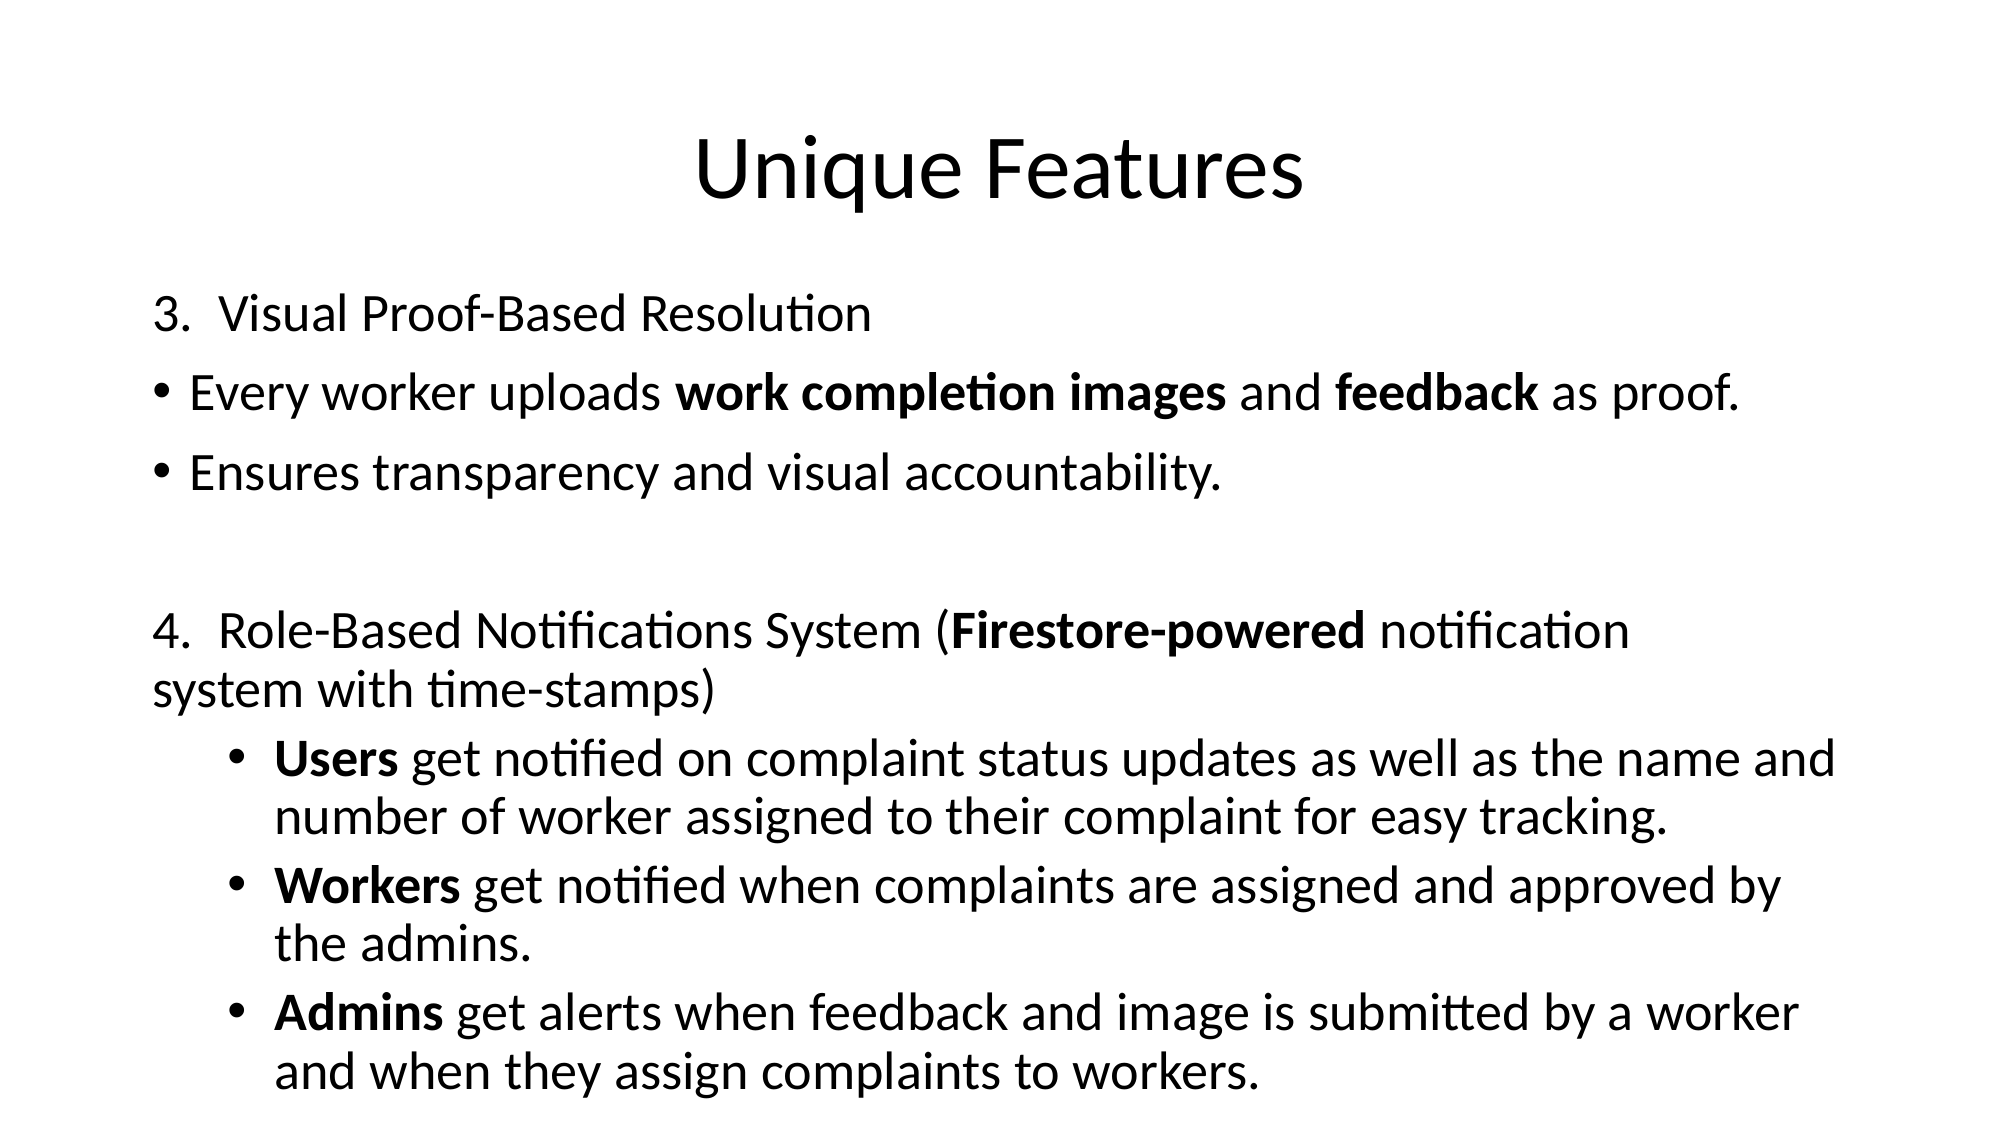

# Unique Features
3.  Visual Proof-Based Resolution
Every worker uploads work completion images and feedback as proof.
Ensures transparency and visual accountability.

4.  Role-Based Notifications System (Firestore-powered notification system with time-stamps)
Users get notified on complaint status updates as well as the name and number of worker assigned to their complaint for easy tracking.
Workers get notified when complaints are assigned and approved by the admins.
Admins get alerts when feedback and image is submitted by a worker and when they assign complaints to workers.